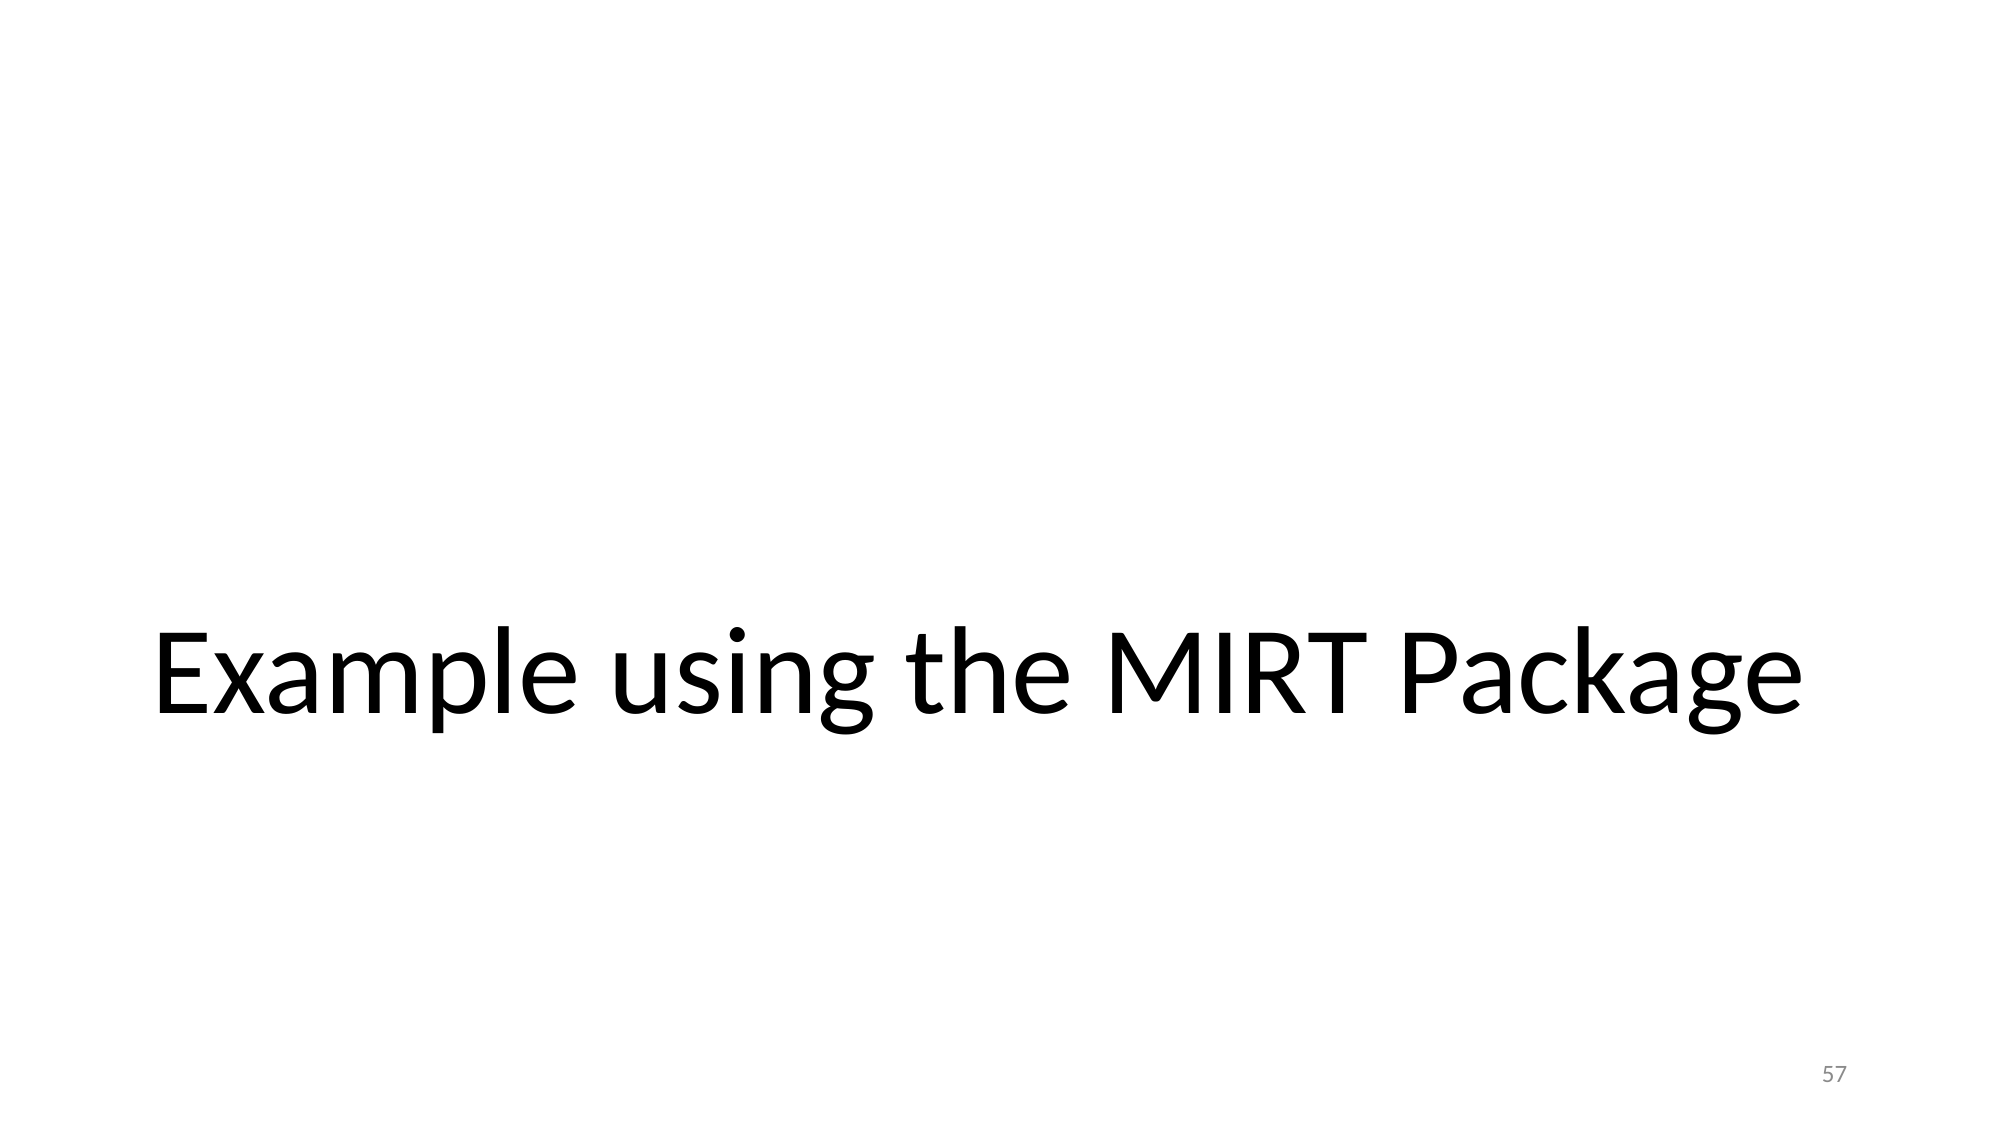

# Example using the MIRT Package

57